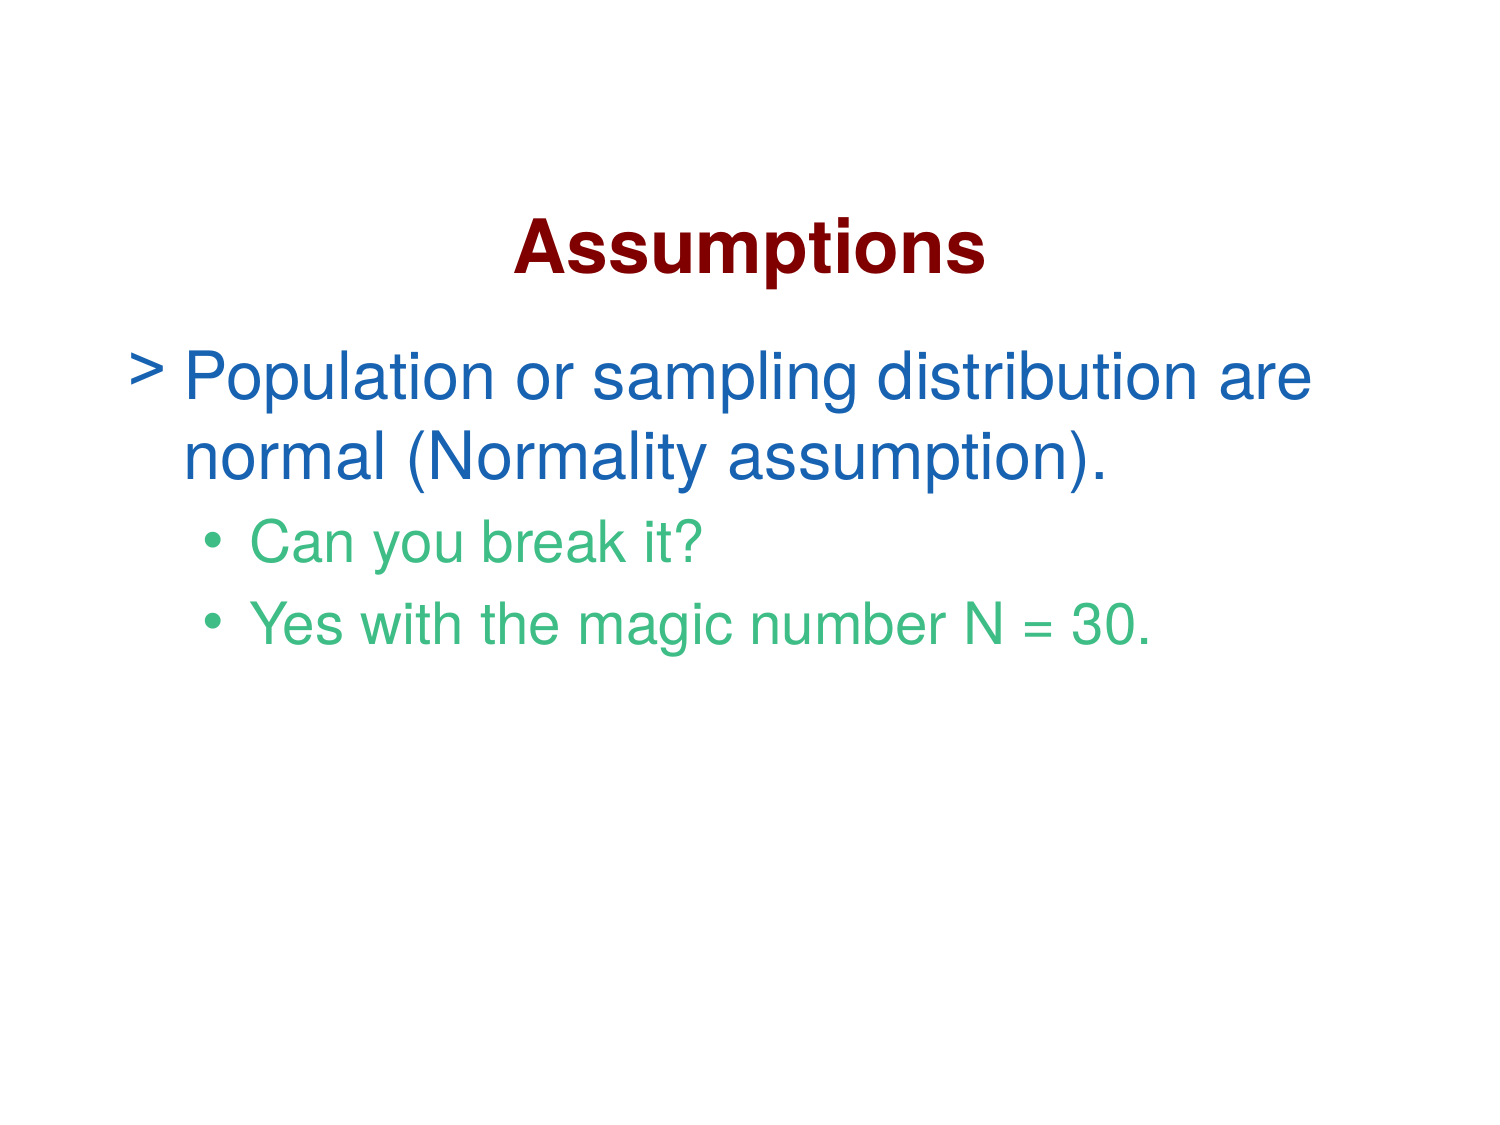

# Assumptions
Population or sampling distribution are normal (Normality assumption).
Can you break it?
Yes with the magic number N = 30.